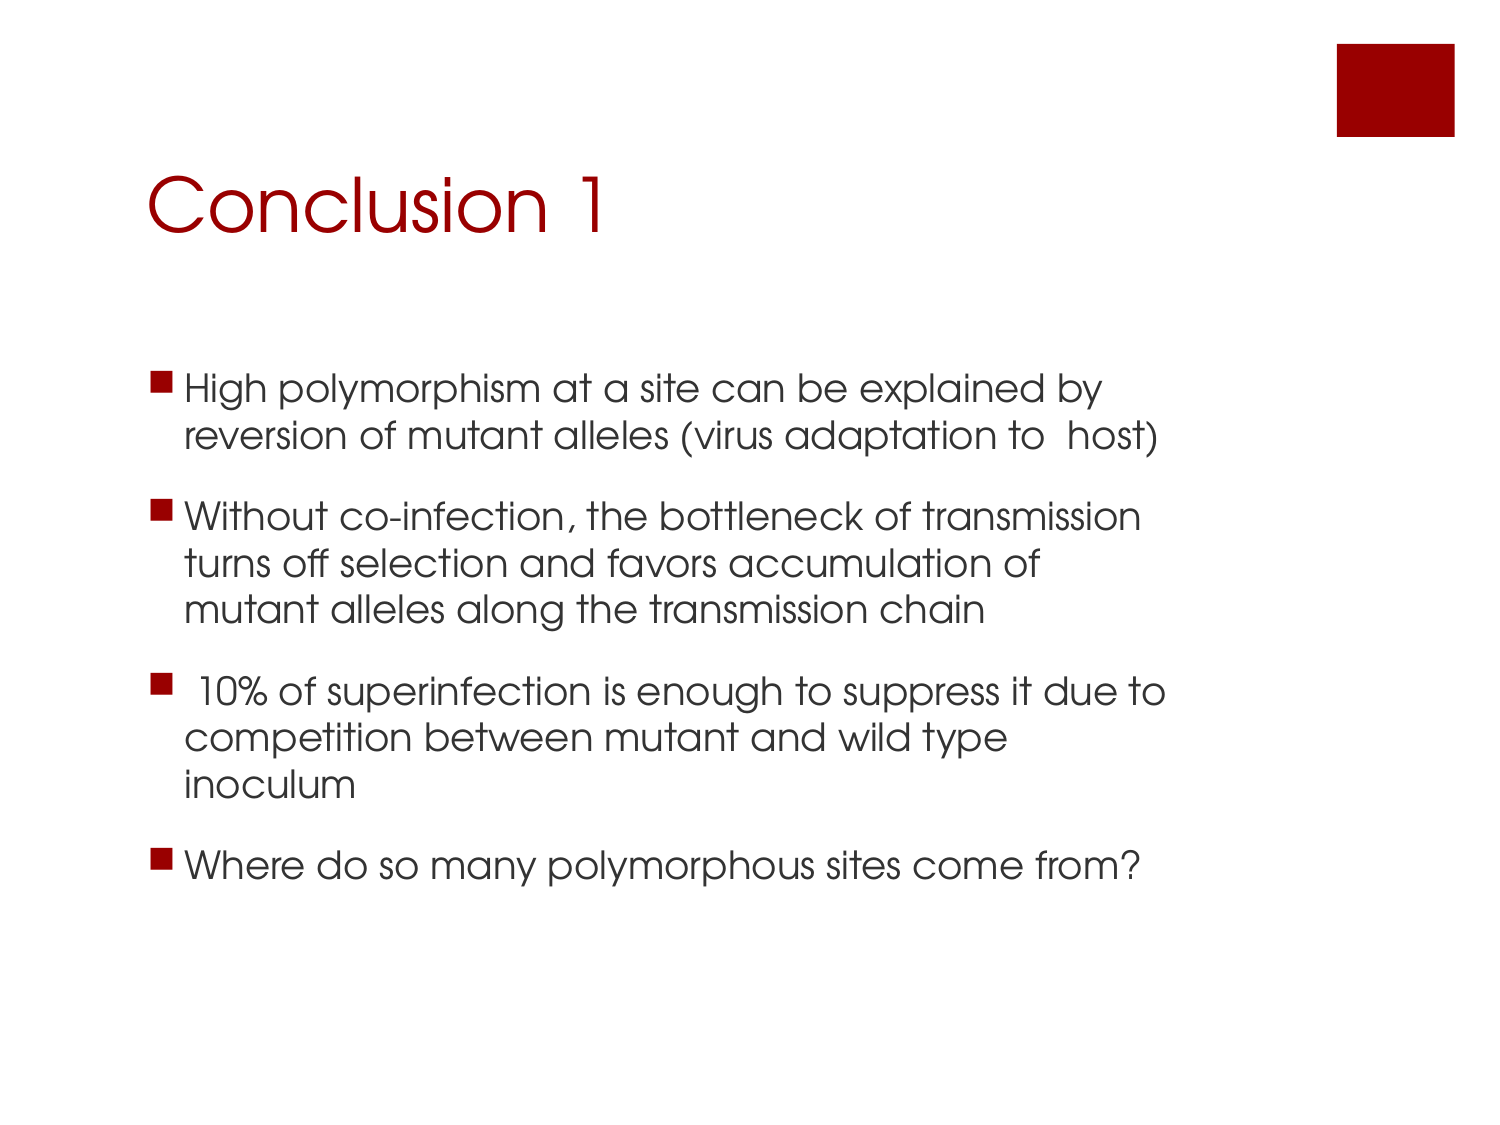

Conclusion 1
High polymorphism at a site can be explained by reversion of mutant alleles (virus adaptation to  host)
Without co-infection, the bottleneck of transmission turns off selection and favors accumulation of mutant alleles along the transmission chain
 10% of superinfection is enough to suppress it due to competition between mutant and wild type inoculum
Where do so many polymorphous sites come from?